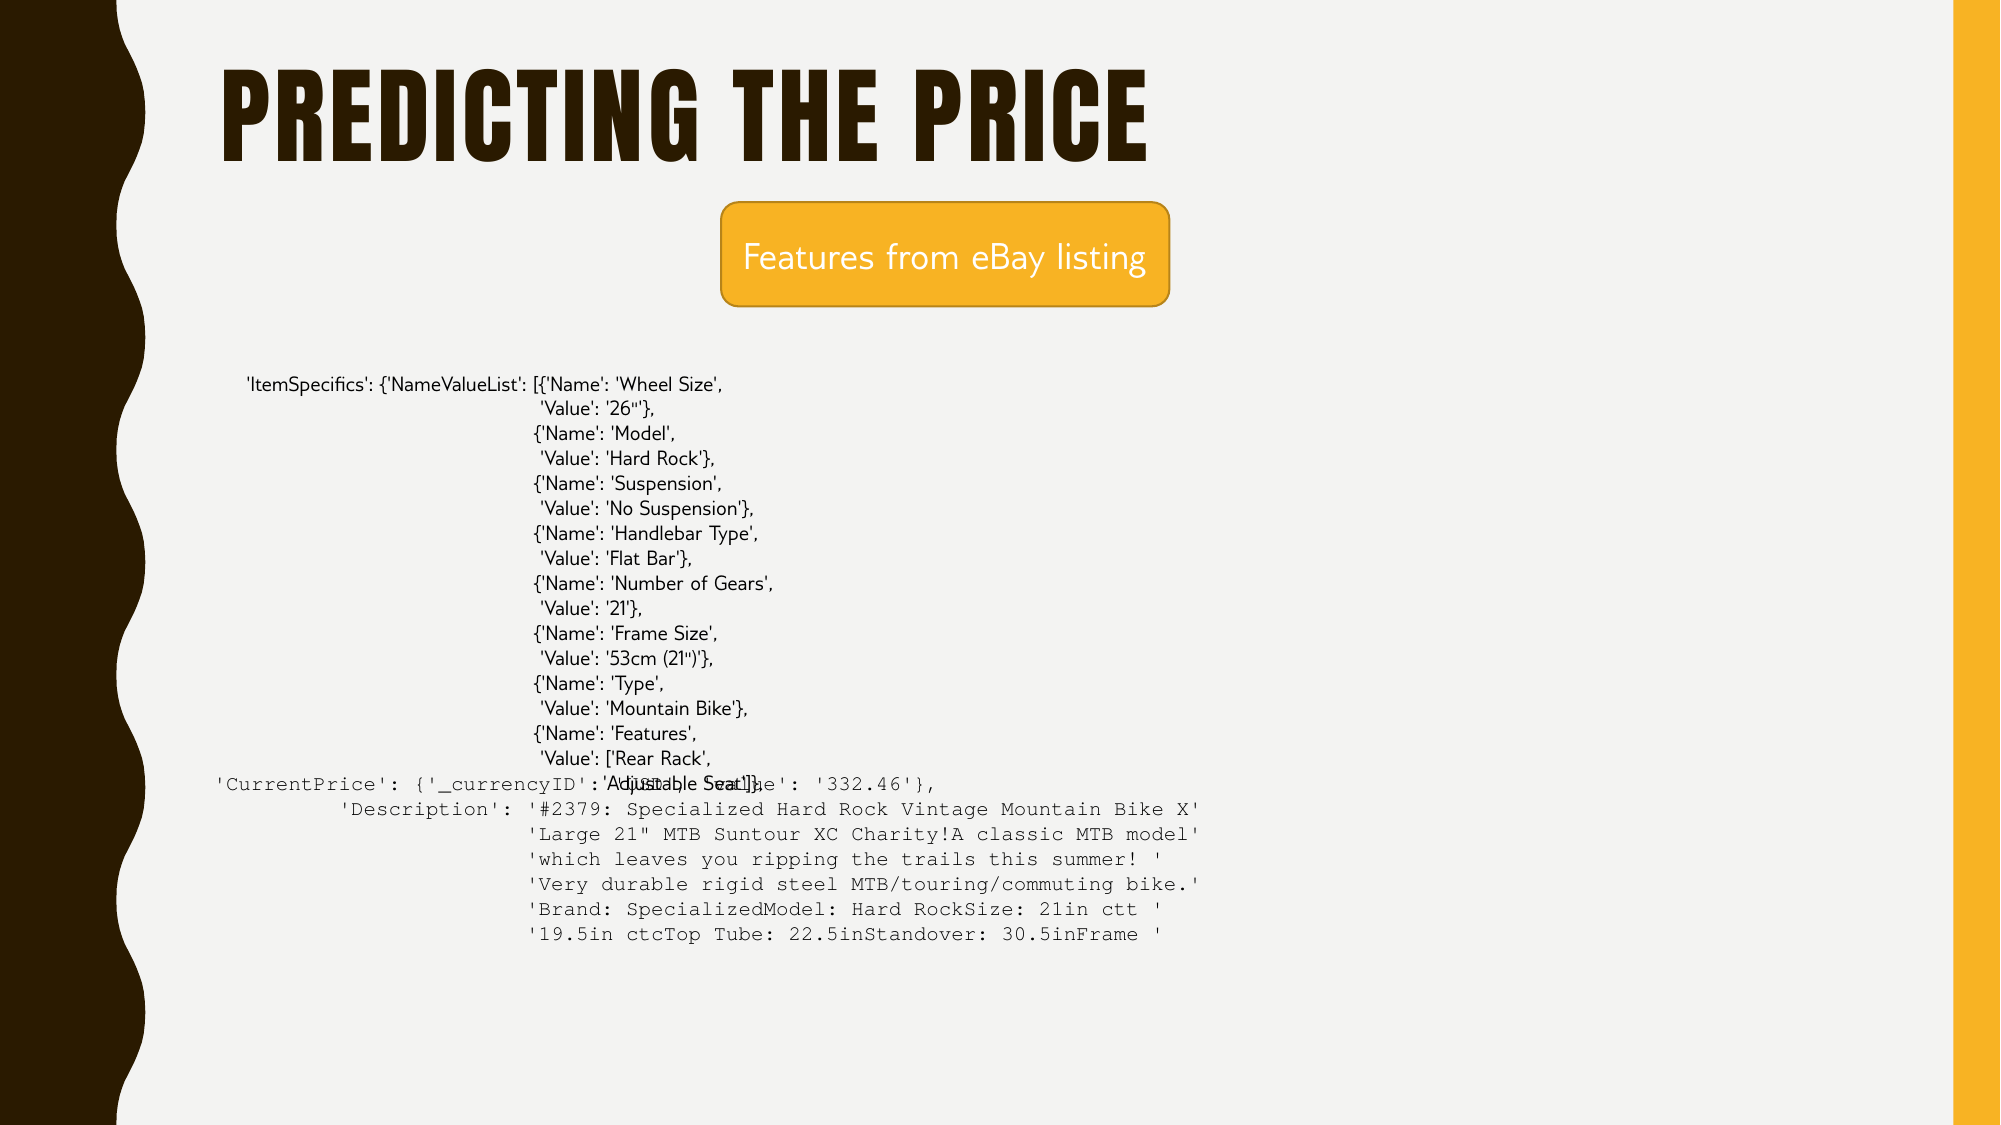

# Predicting the price
Features from eBay listing
'ItemSpecifics': {'NameValueList': [{'Name': 'Wheel Size',
                                               'Value': '26"'},
                                              {'Name': 'Model',
                                               'Value': 'Hard Rock'},
                                              {'Name': 'Suspension',
                                               'Value': 'No Suspension'},
                                              {'Name': 'Handlebar Type',
                                               'Value': 'Flat Bar'},
                                              {'Name': 'Number of Gears',
                                               'Value': '21'},
                                              {'Name': 'Frame Size',
                                               'Value': '53cm (21")'},
                                              {'Name': 'Type',
                                               'Value': 'Mountain Bike'},
                                              {'Name': 'Features',
                                               'Value': ['Rear Rack',
                                                         'Adjustable Seat']},
'CurrentPrice': {'_currencyID': 'USD', 'value': '332.46'},
          'Description': '#2379: Specialized Hard Rock Vintage Mountain Bike X'
                         'Large 21" MTB Suntour XC Charity!A classic MTB model'
                         'which leaves you ripping the trails this summer! '
                         'Very durable rigid steel MTB/touring/commuting bike.'
                         'Brand: SpecializedModel: Hard RockSize: 21in ctt '
                         '19.5in ctcTop Tube: 22.5inStandover: 30.5inFrame '